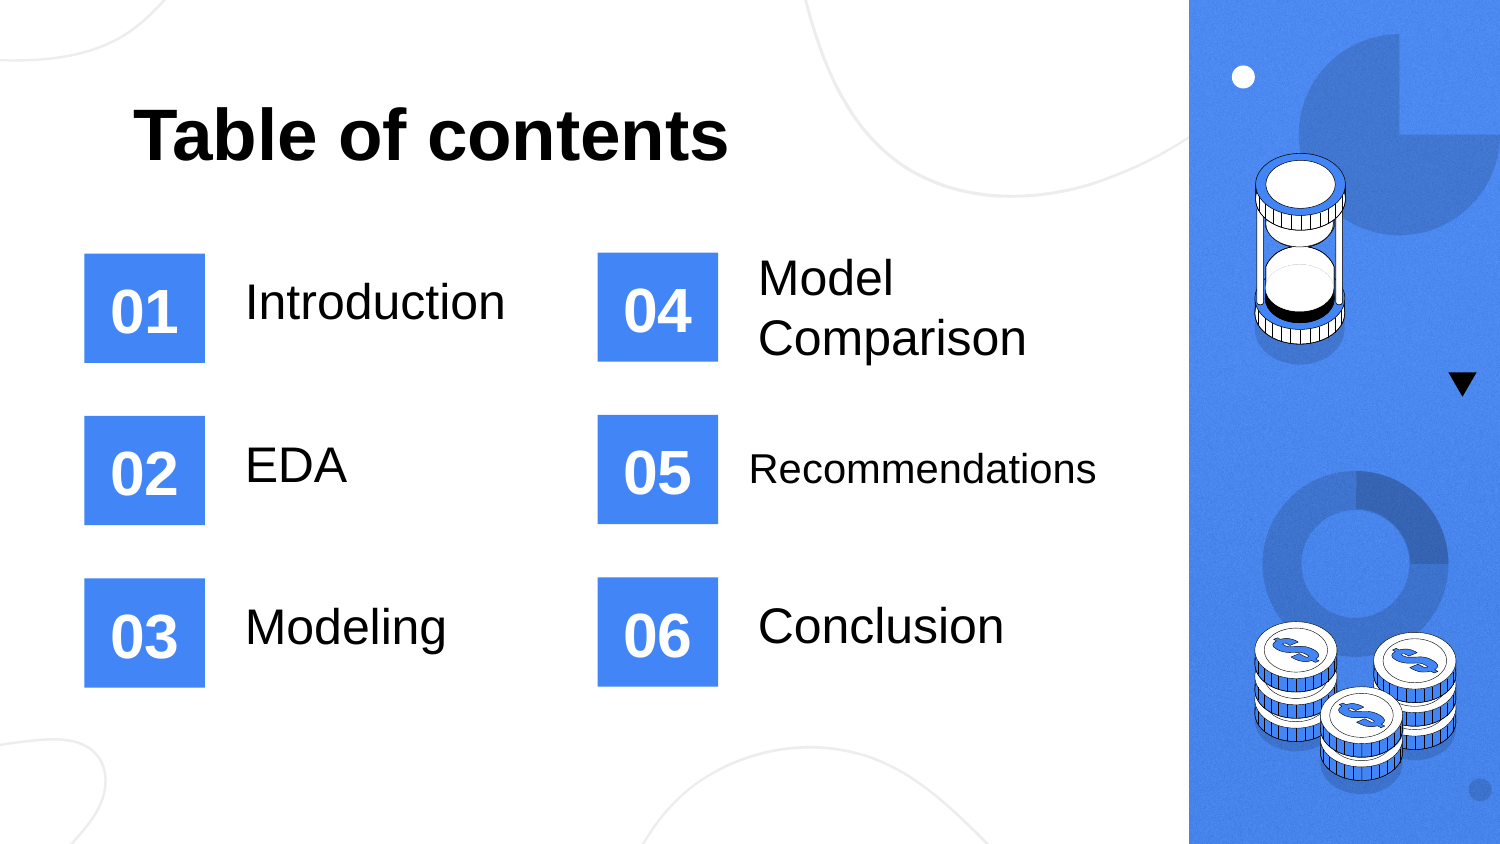

# Table of contents

04
01
Introduction
Model
Comparison

05
02
EDA
Recommendations

06
03
Conclusion
Modeling